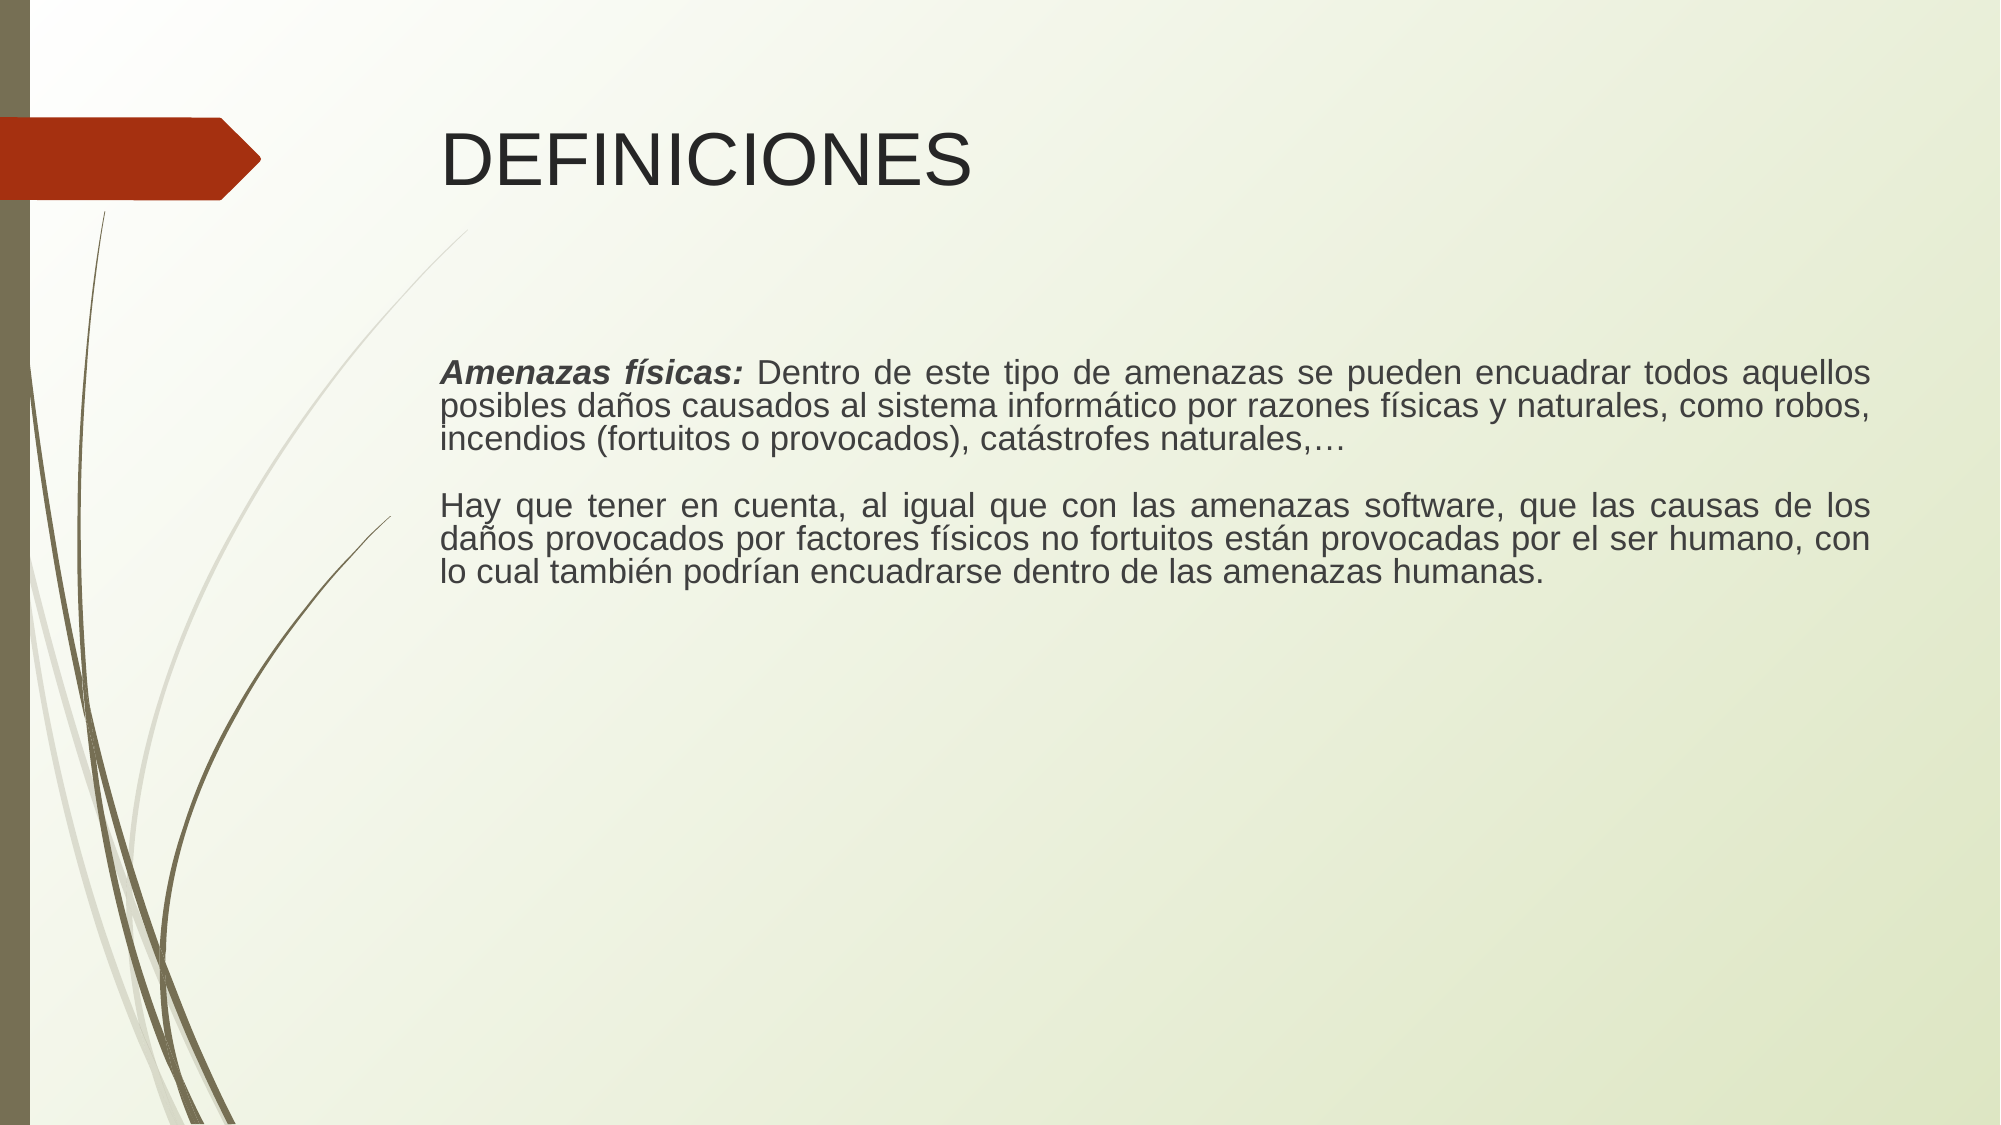

# DEFINICIONES
Amenazas físicas: Dentro de este tipo de amenazas se pueden encuadrar todos aquellos posibles daños causados al sistema informático por razones físicas y naturales, como robos, incendios (fortuitos o provocados), catástrofes naturales,…
Hay que tener en cuenta, al igual que con las amenazas software, que las causas de los daños provocados por factores físicos no fortuitos están provocadas por el ser humano, con lo cual también podrían encuadrarse dentro de las amenazas humanas.